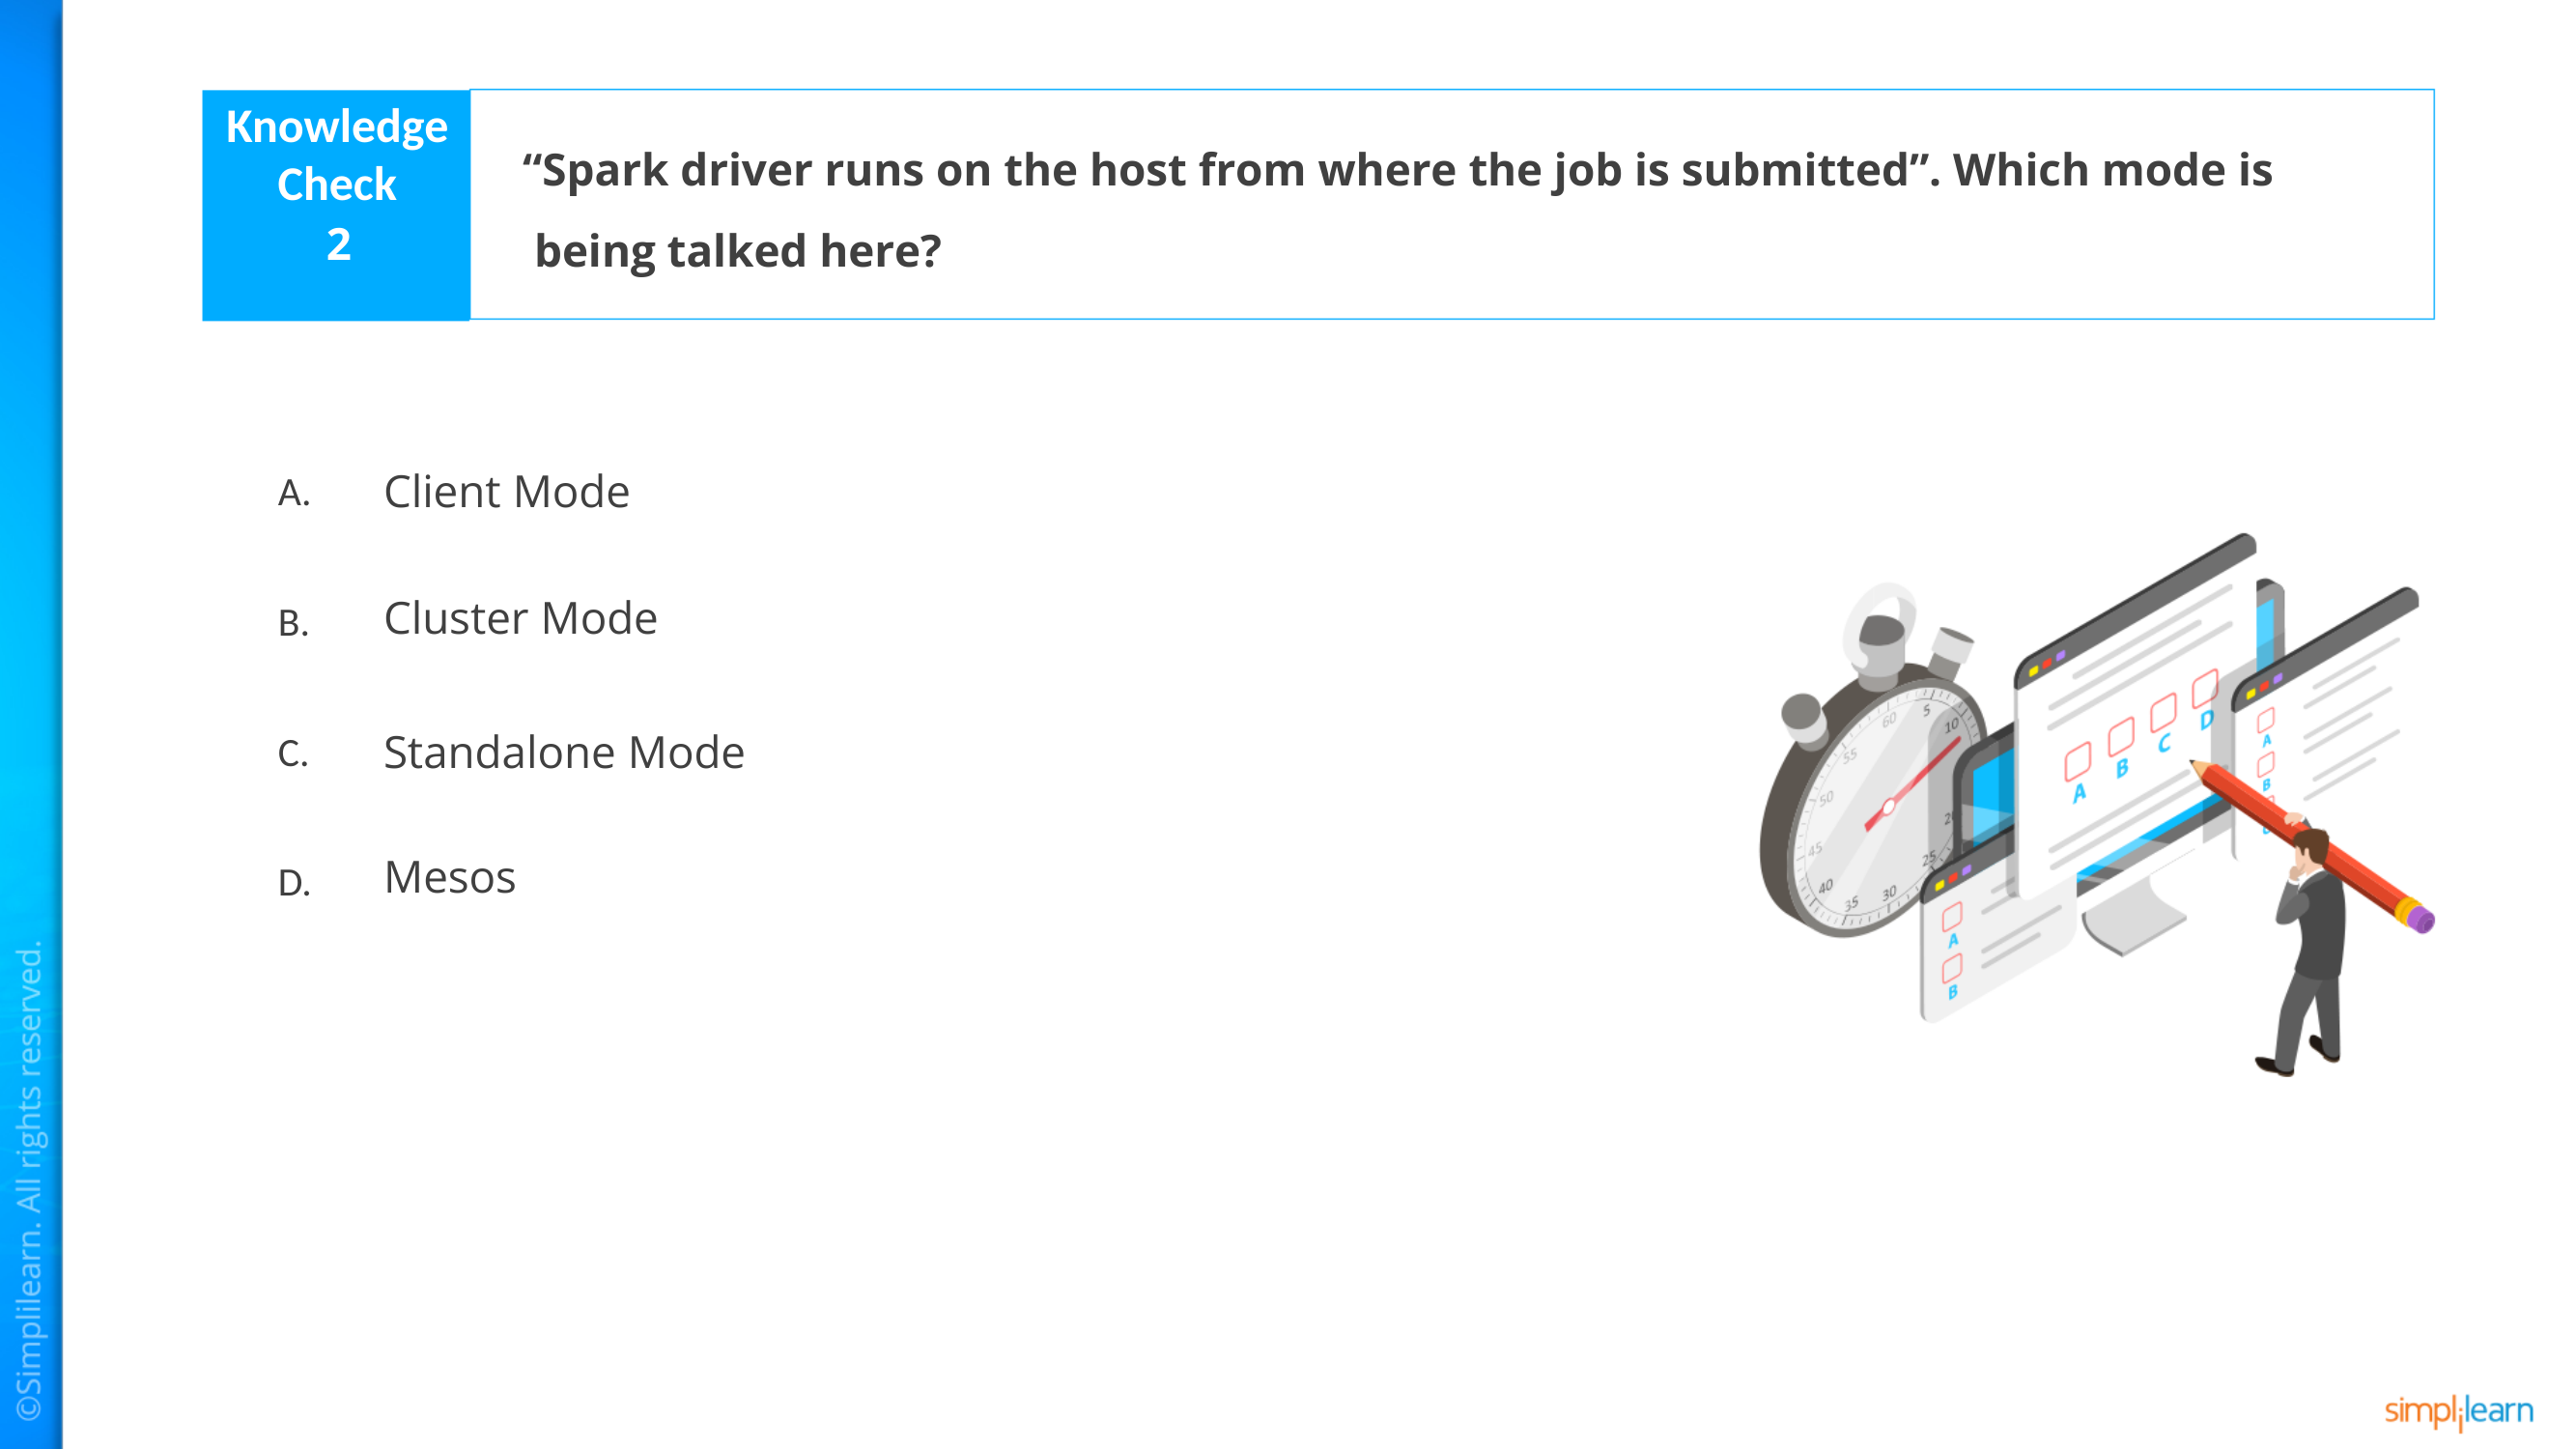

“Spark driver runs on the host from where the job is submitted”. Which mode is
 being talked here?
2
Client Mode
Cluster Mode
Standalone Mode
Mesos